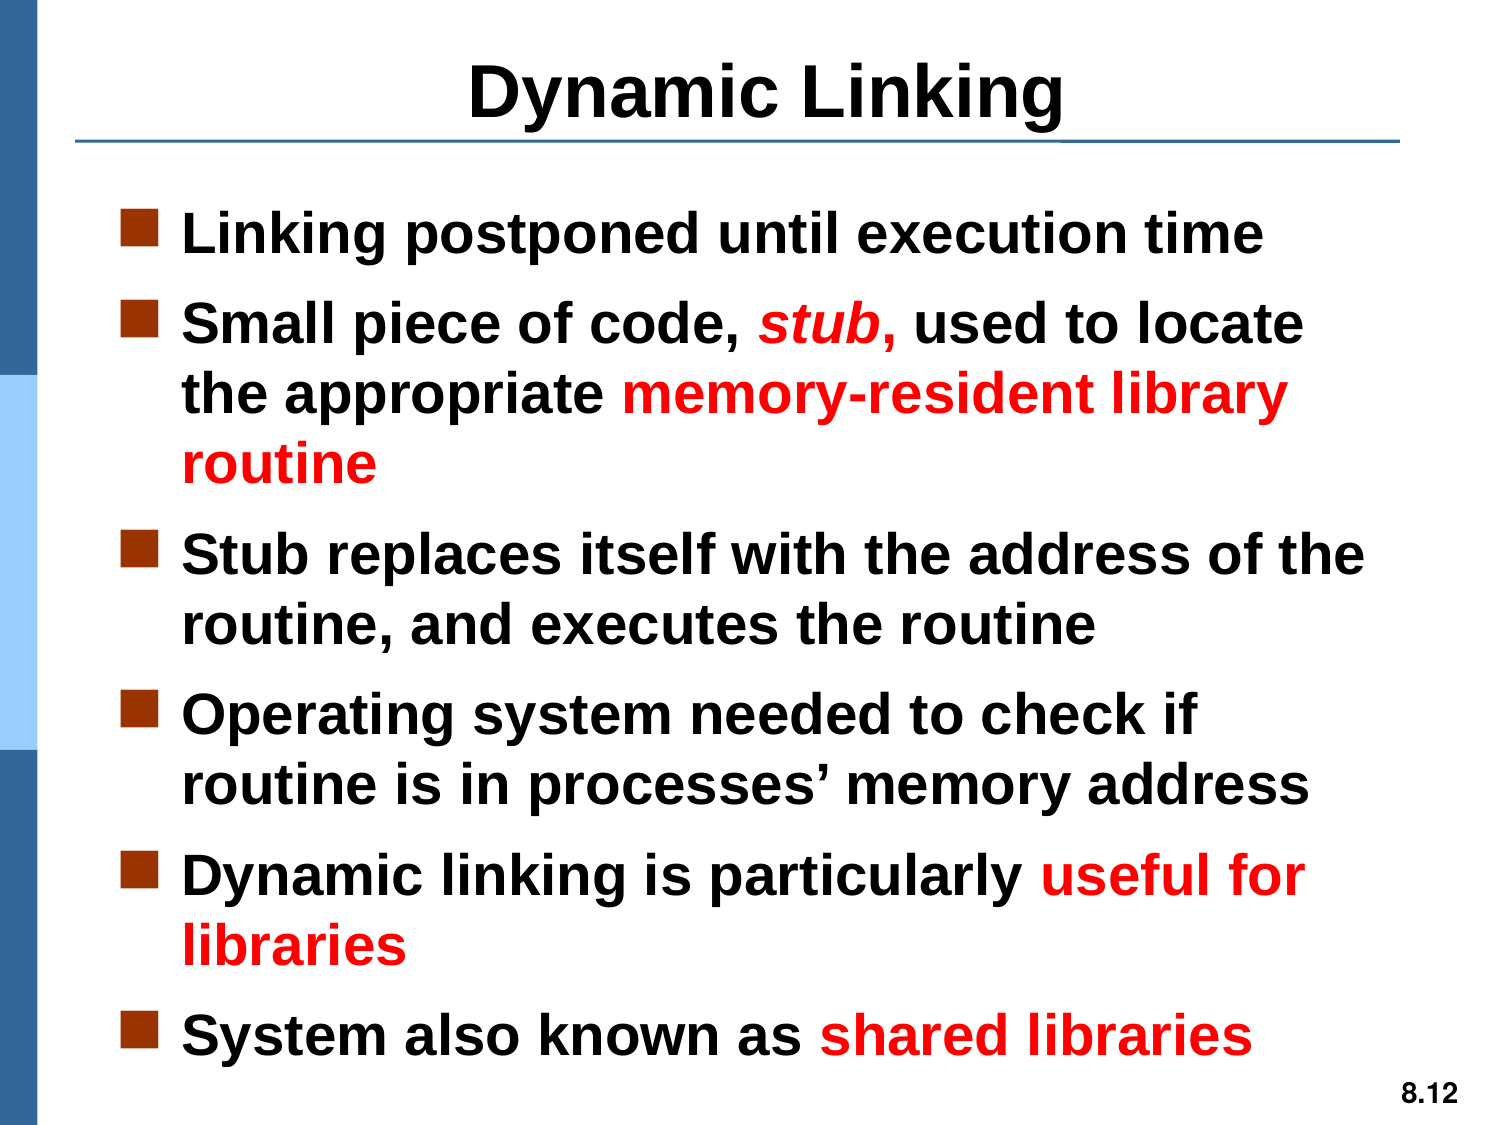

# Dynamic Linking
Linking postponed until execution time
Small piece of code, stub, used to locate the appropriate memory-resident library routine
Stub replaces itself with the address of the routine, and executes the routine
Operating system needed to check if routine is in processes’ memory address
Dynamic linking is particularly useful for libraries
System also known as shared libraries